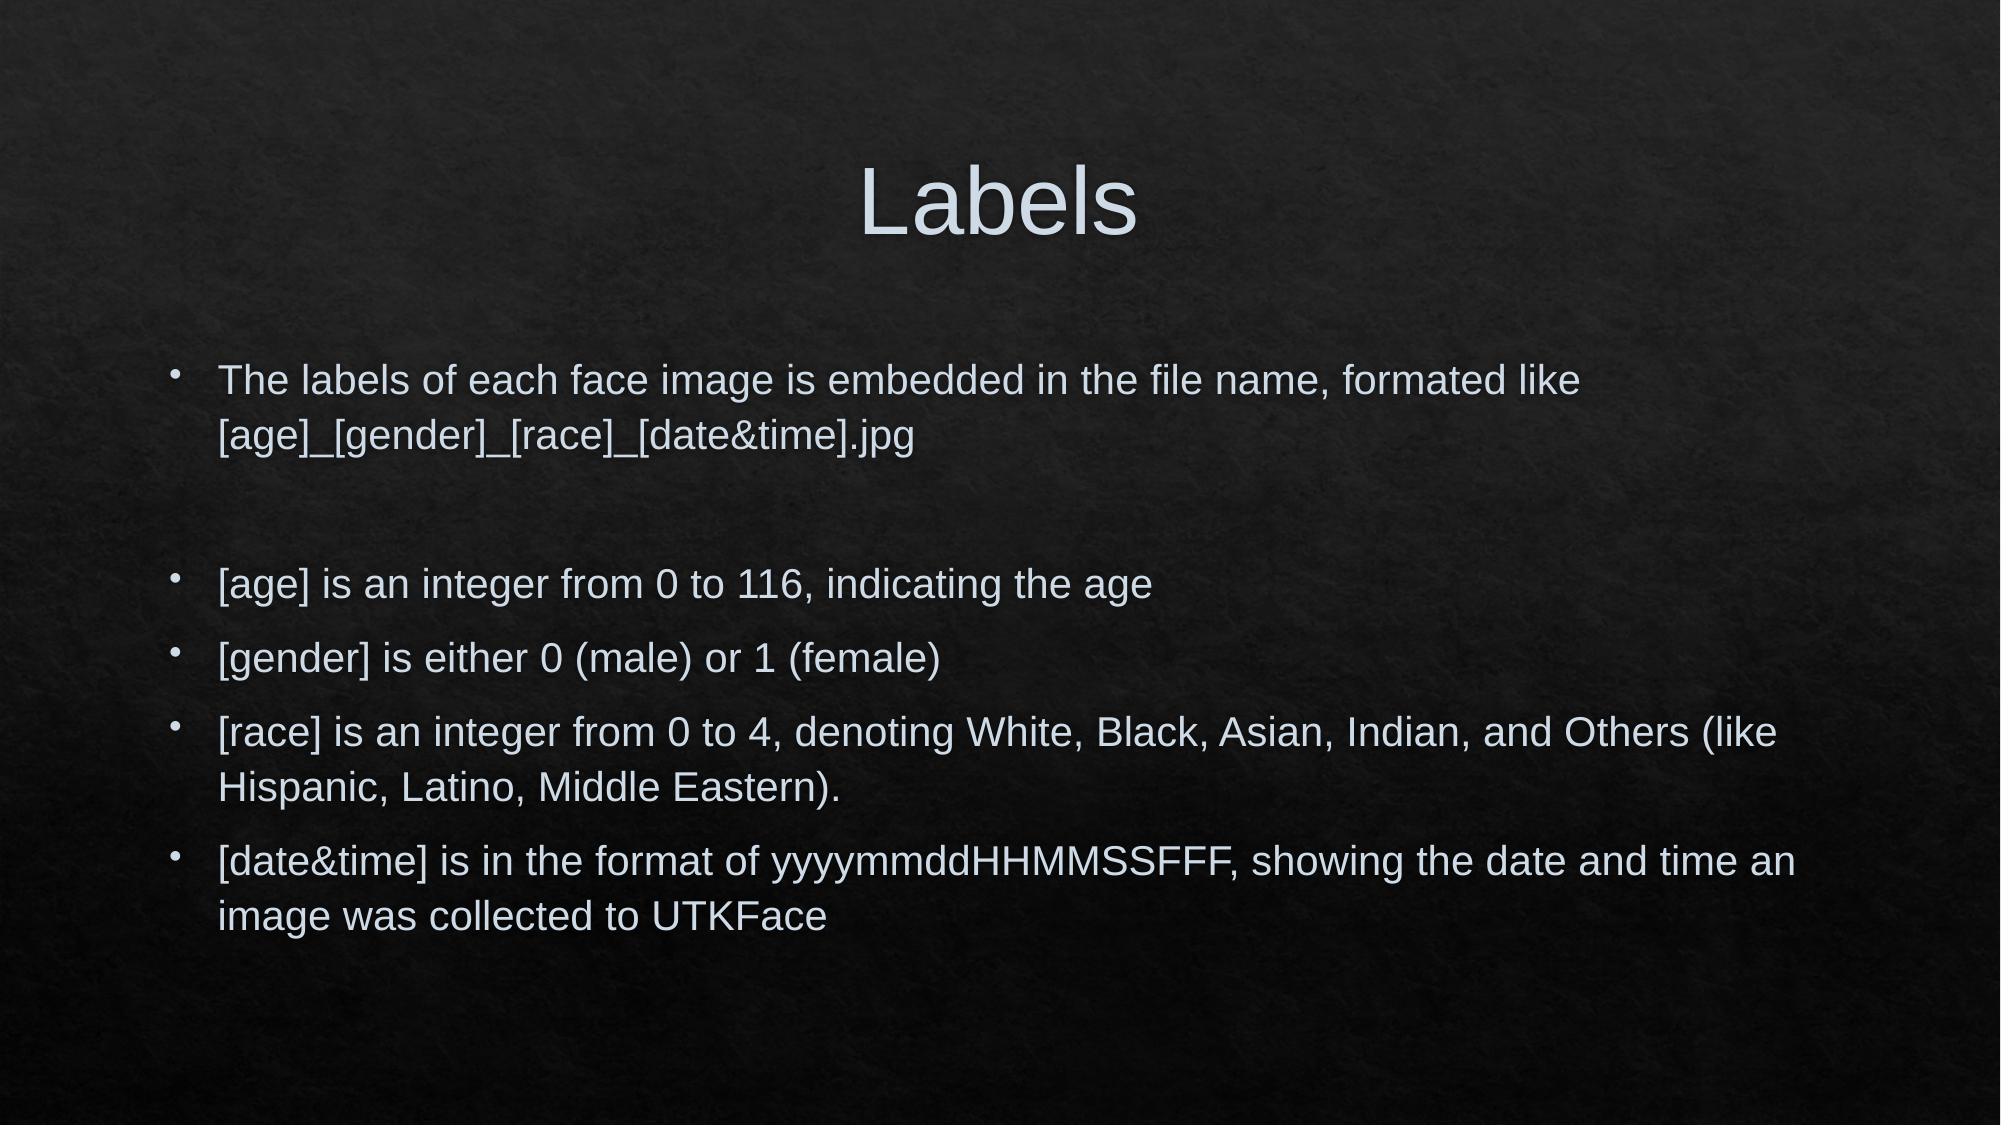

# Labels
The labels of each face image is embedded in the file name, formated like [age]_[gender]_[race]_[date&time].jpg

[age] is an integer from 0 to 116, indicating the age
[gender] is either 0 (male) or 1 (female)
[race] is an integer from 0 to 4, denoting White, Black, Asian, Indian, and Others (like Hispanic, Latino, Middle Eastern).
[date&time] is in the format of yyyymmddHHMMSSFFF, showing the date and time an image was collected to UTKFace